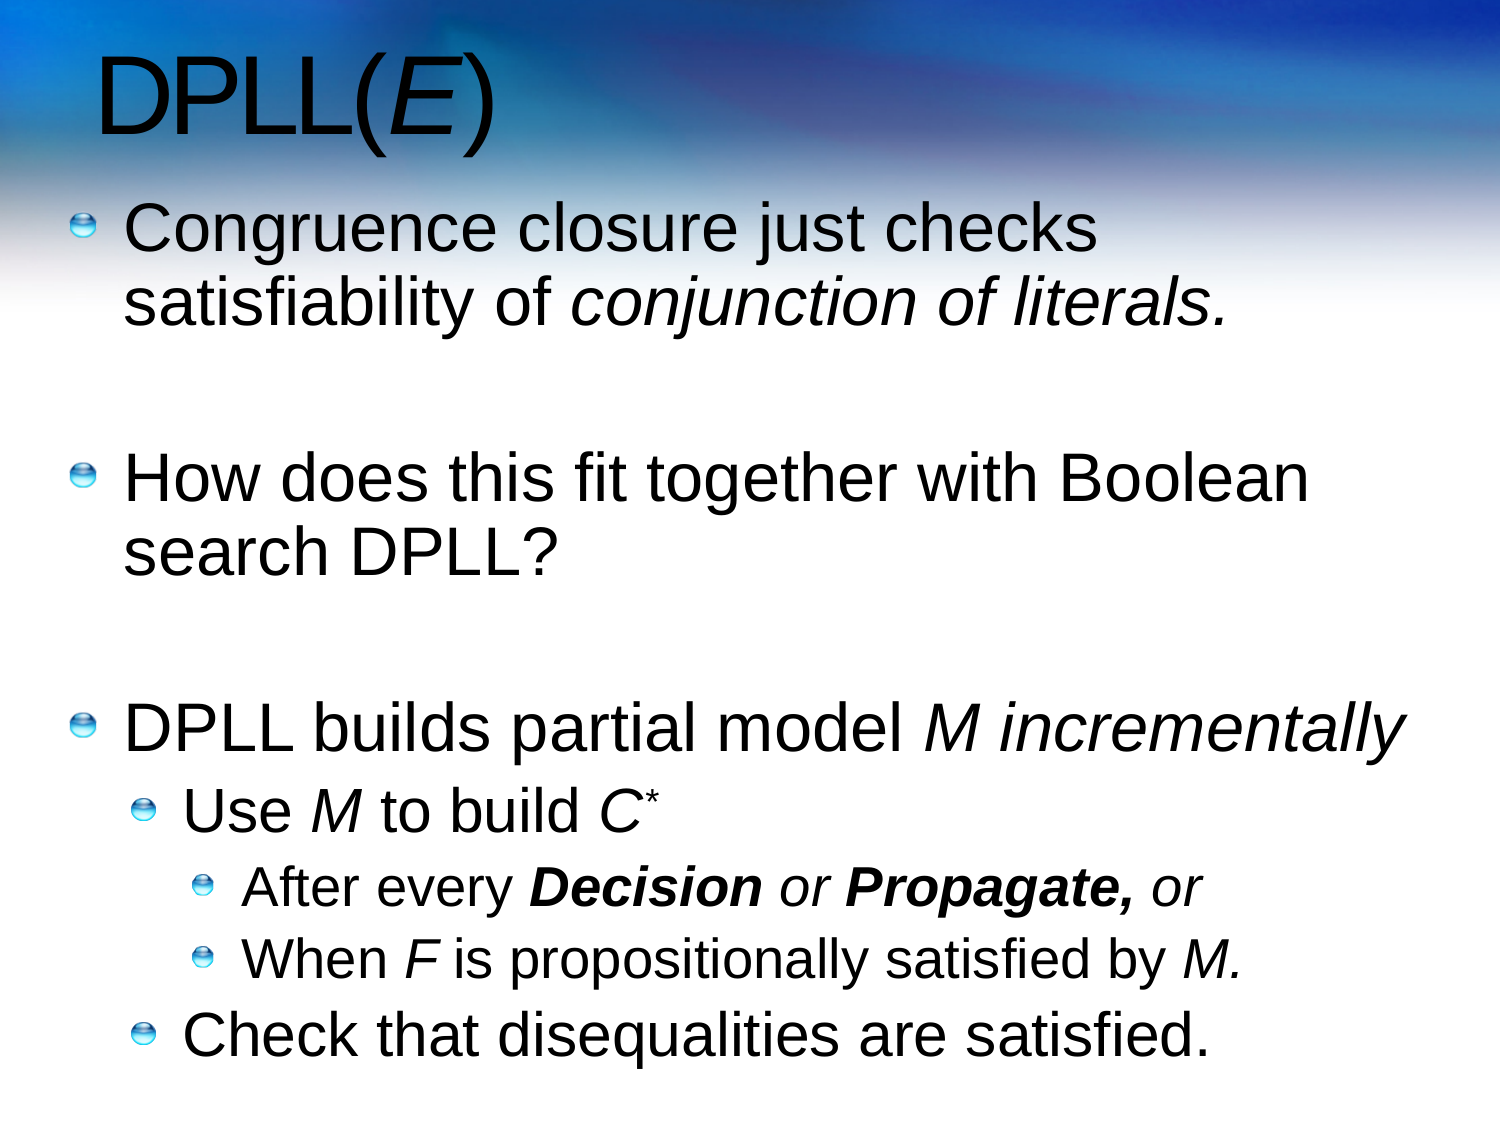

# DPLL(E)
Congruence closure just checks satisfiability of conjunction of literals.

How does this fit together with Boolean search DPLL?

DPLL builds partial model M incrementally
Use M to build C*
After every Decision or Propagate, or
When F is propositionally satisfied by M.
Check that disequalities are satisfied.